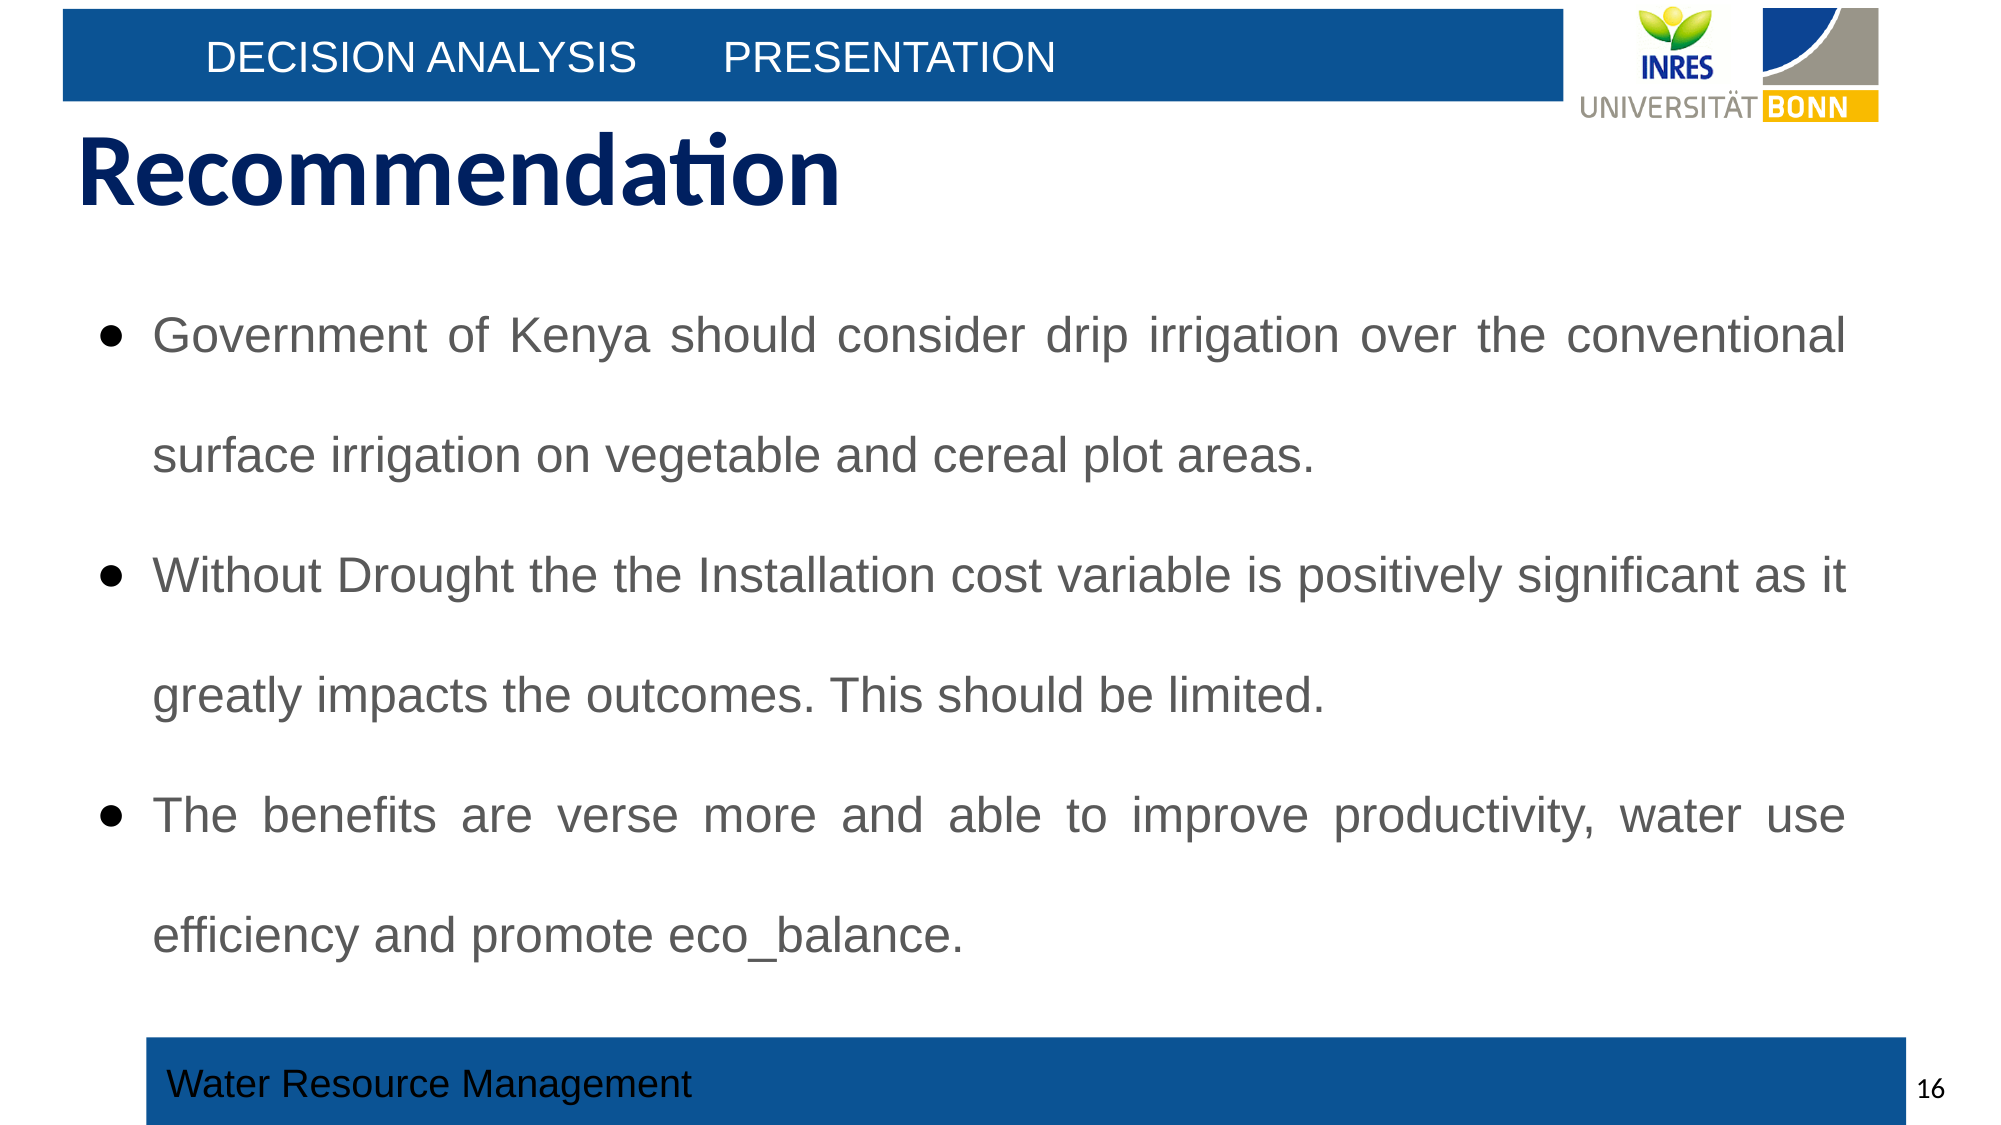

Recommendation
Government of Kenya should consider drip irrigation over the conventional surface irrigation on vegetable and cereal plot areas.
Without Drought the the Installation cost variable is positively significant as it greatly impacts the outcomes. This should be limited.
The benefits are verse more and able to improve productivity, water use efficiency and promote eco_balance.

16